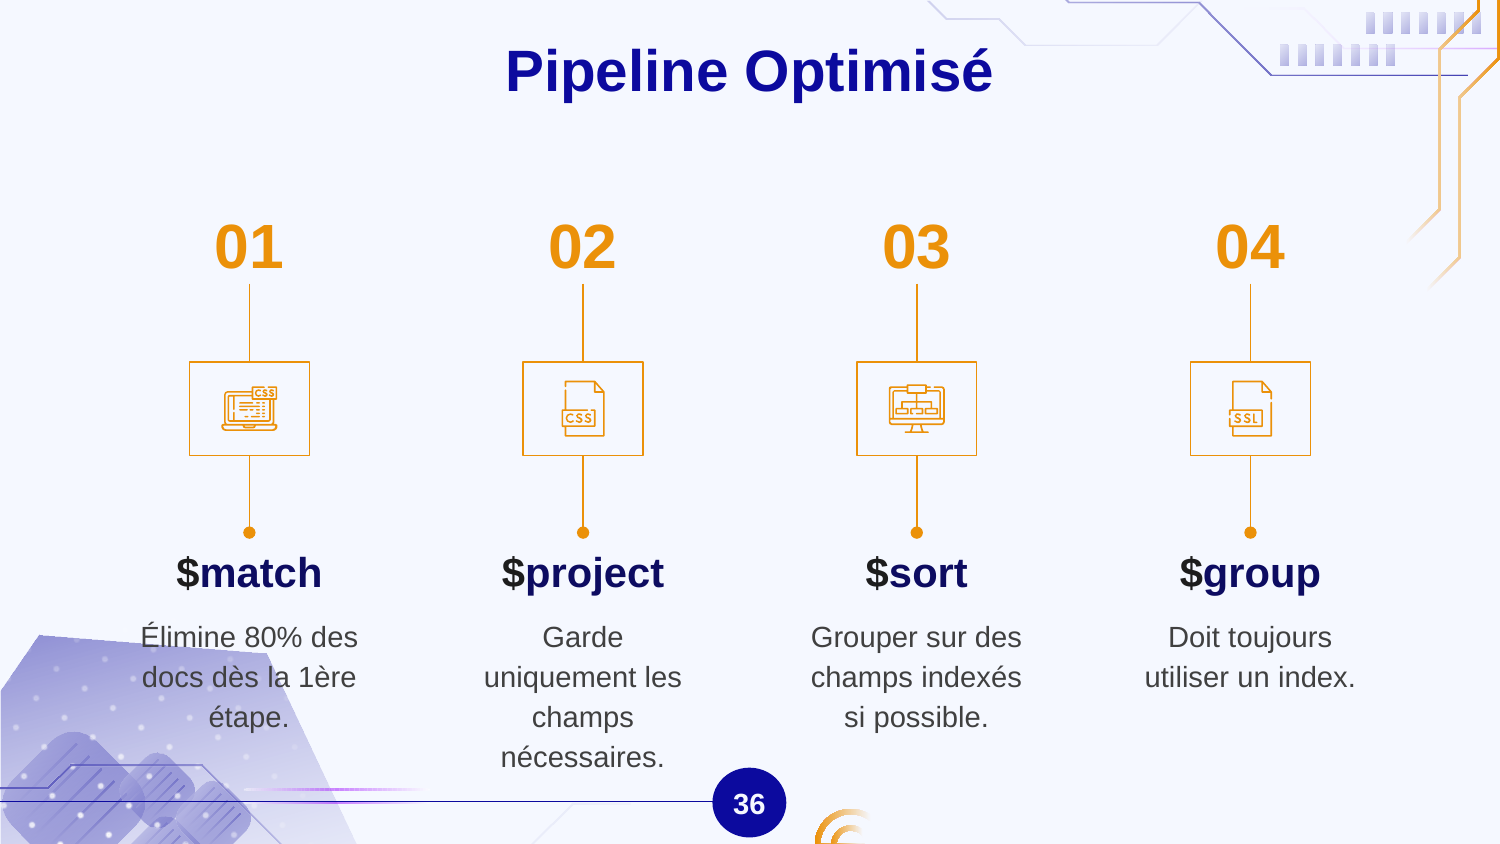

# Pipeline Optimisé
01
02
03
04

$match
$project
$sort
$group
Élimine 80% des docs dès la 1ère étape.
Garde uniquement les champs nécessaires.
Grouper sur des champs indexés si possible.
Doit toujours utiliser un index.
36